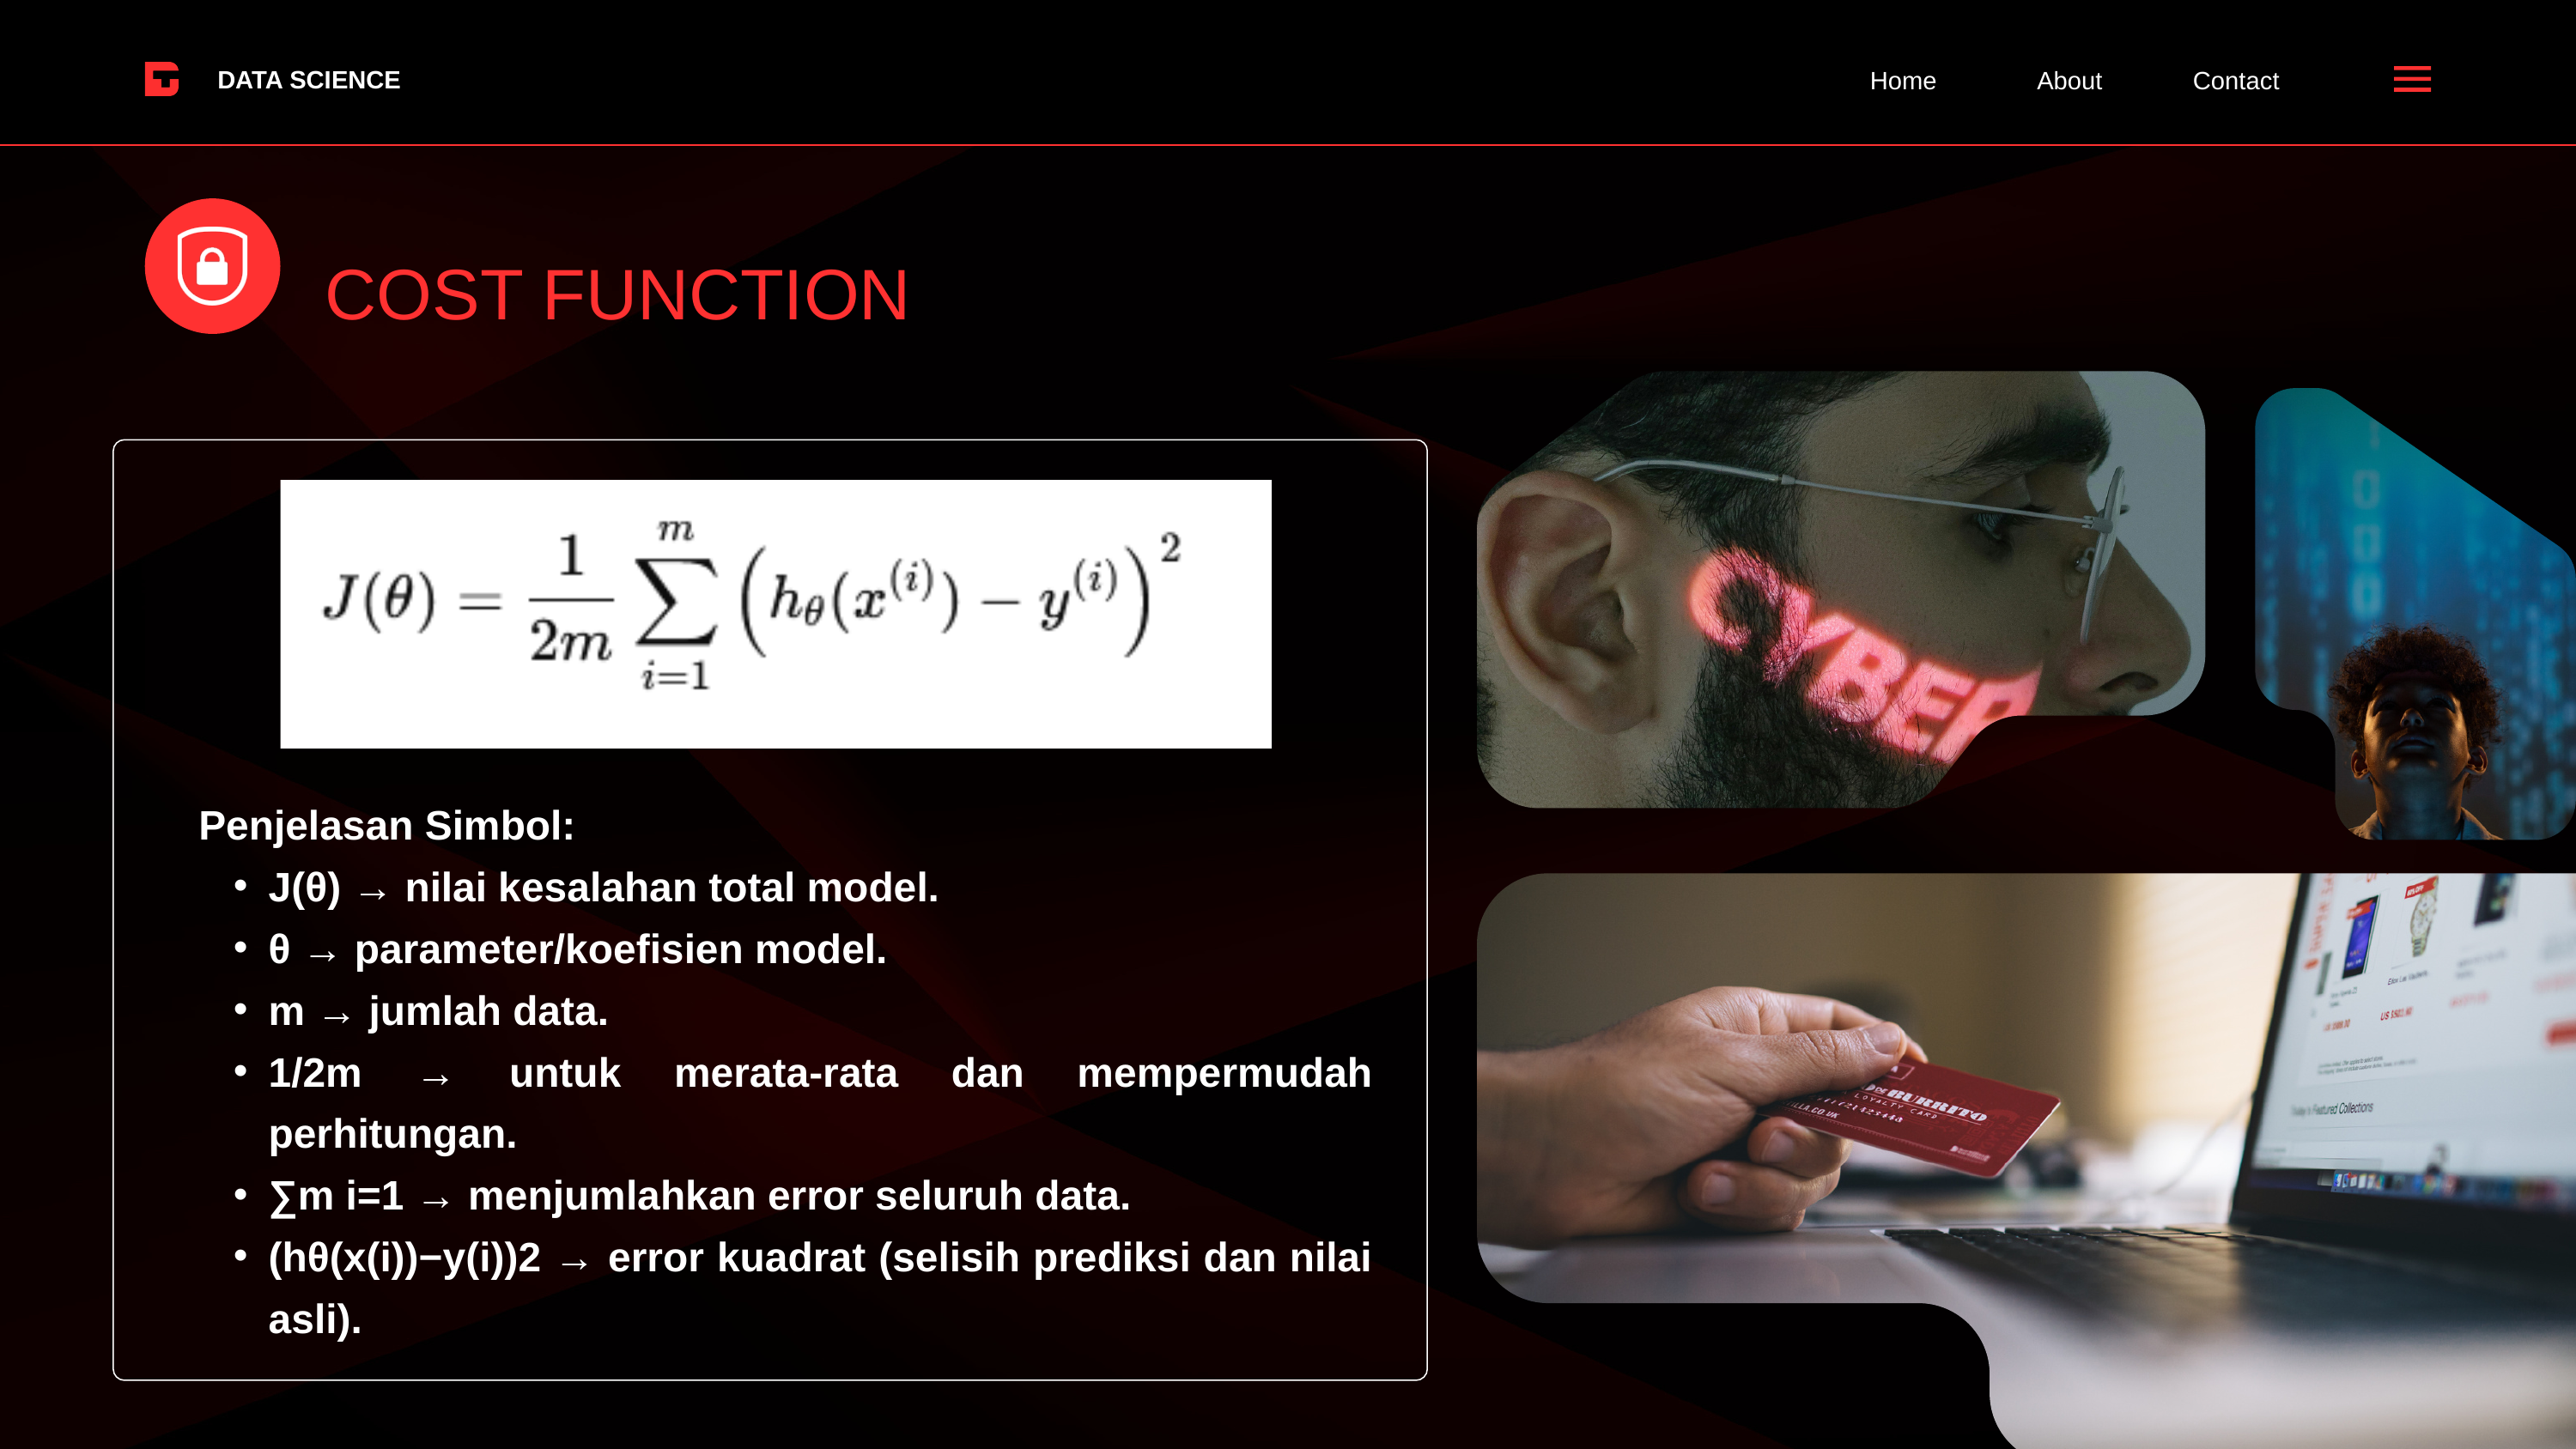

DATA SCIENCE
Home
About
Contact

COST FUNCTION

Penjelasan Simbol:
J(θ) → nilai kesalahan total model.
θ → parameter/koefisien model.
m → jumlah data.
1/2m​ → untuk merata-rata dan mempermudah perhitungan.
∑m i=1​ → menjumlahkan error seluruh data.
(hθ​(x(i))−y(i))2 → error kuadrat (selisih prediksi dan nilai asli).